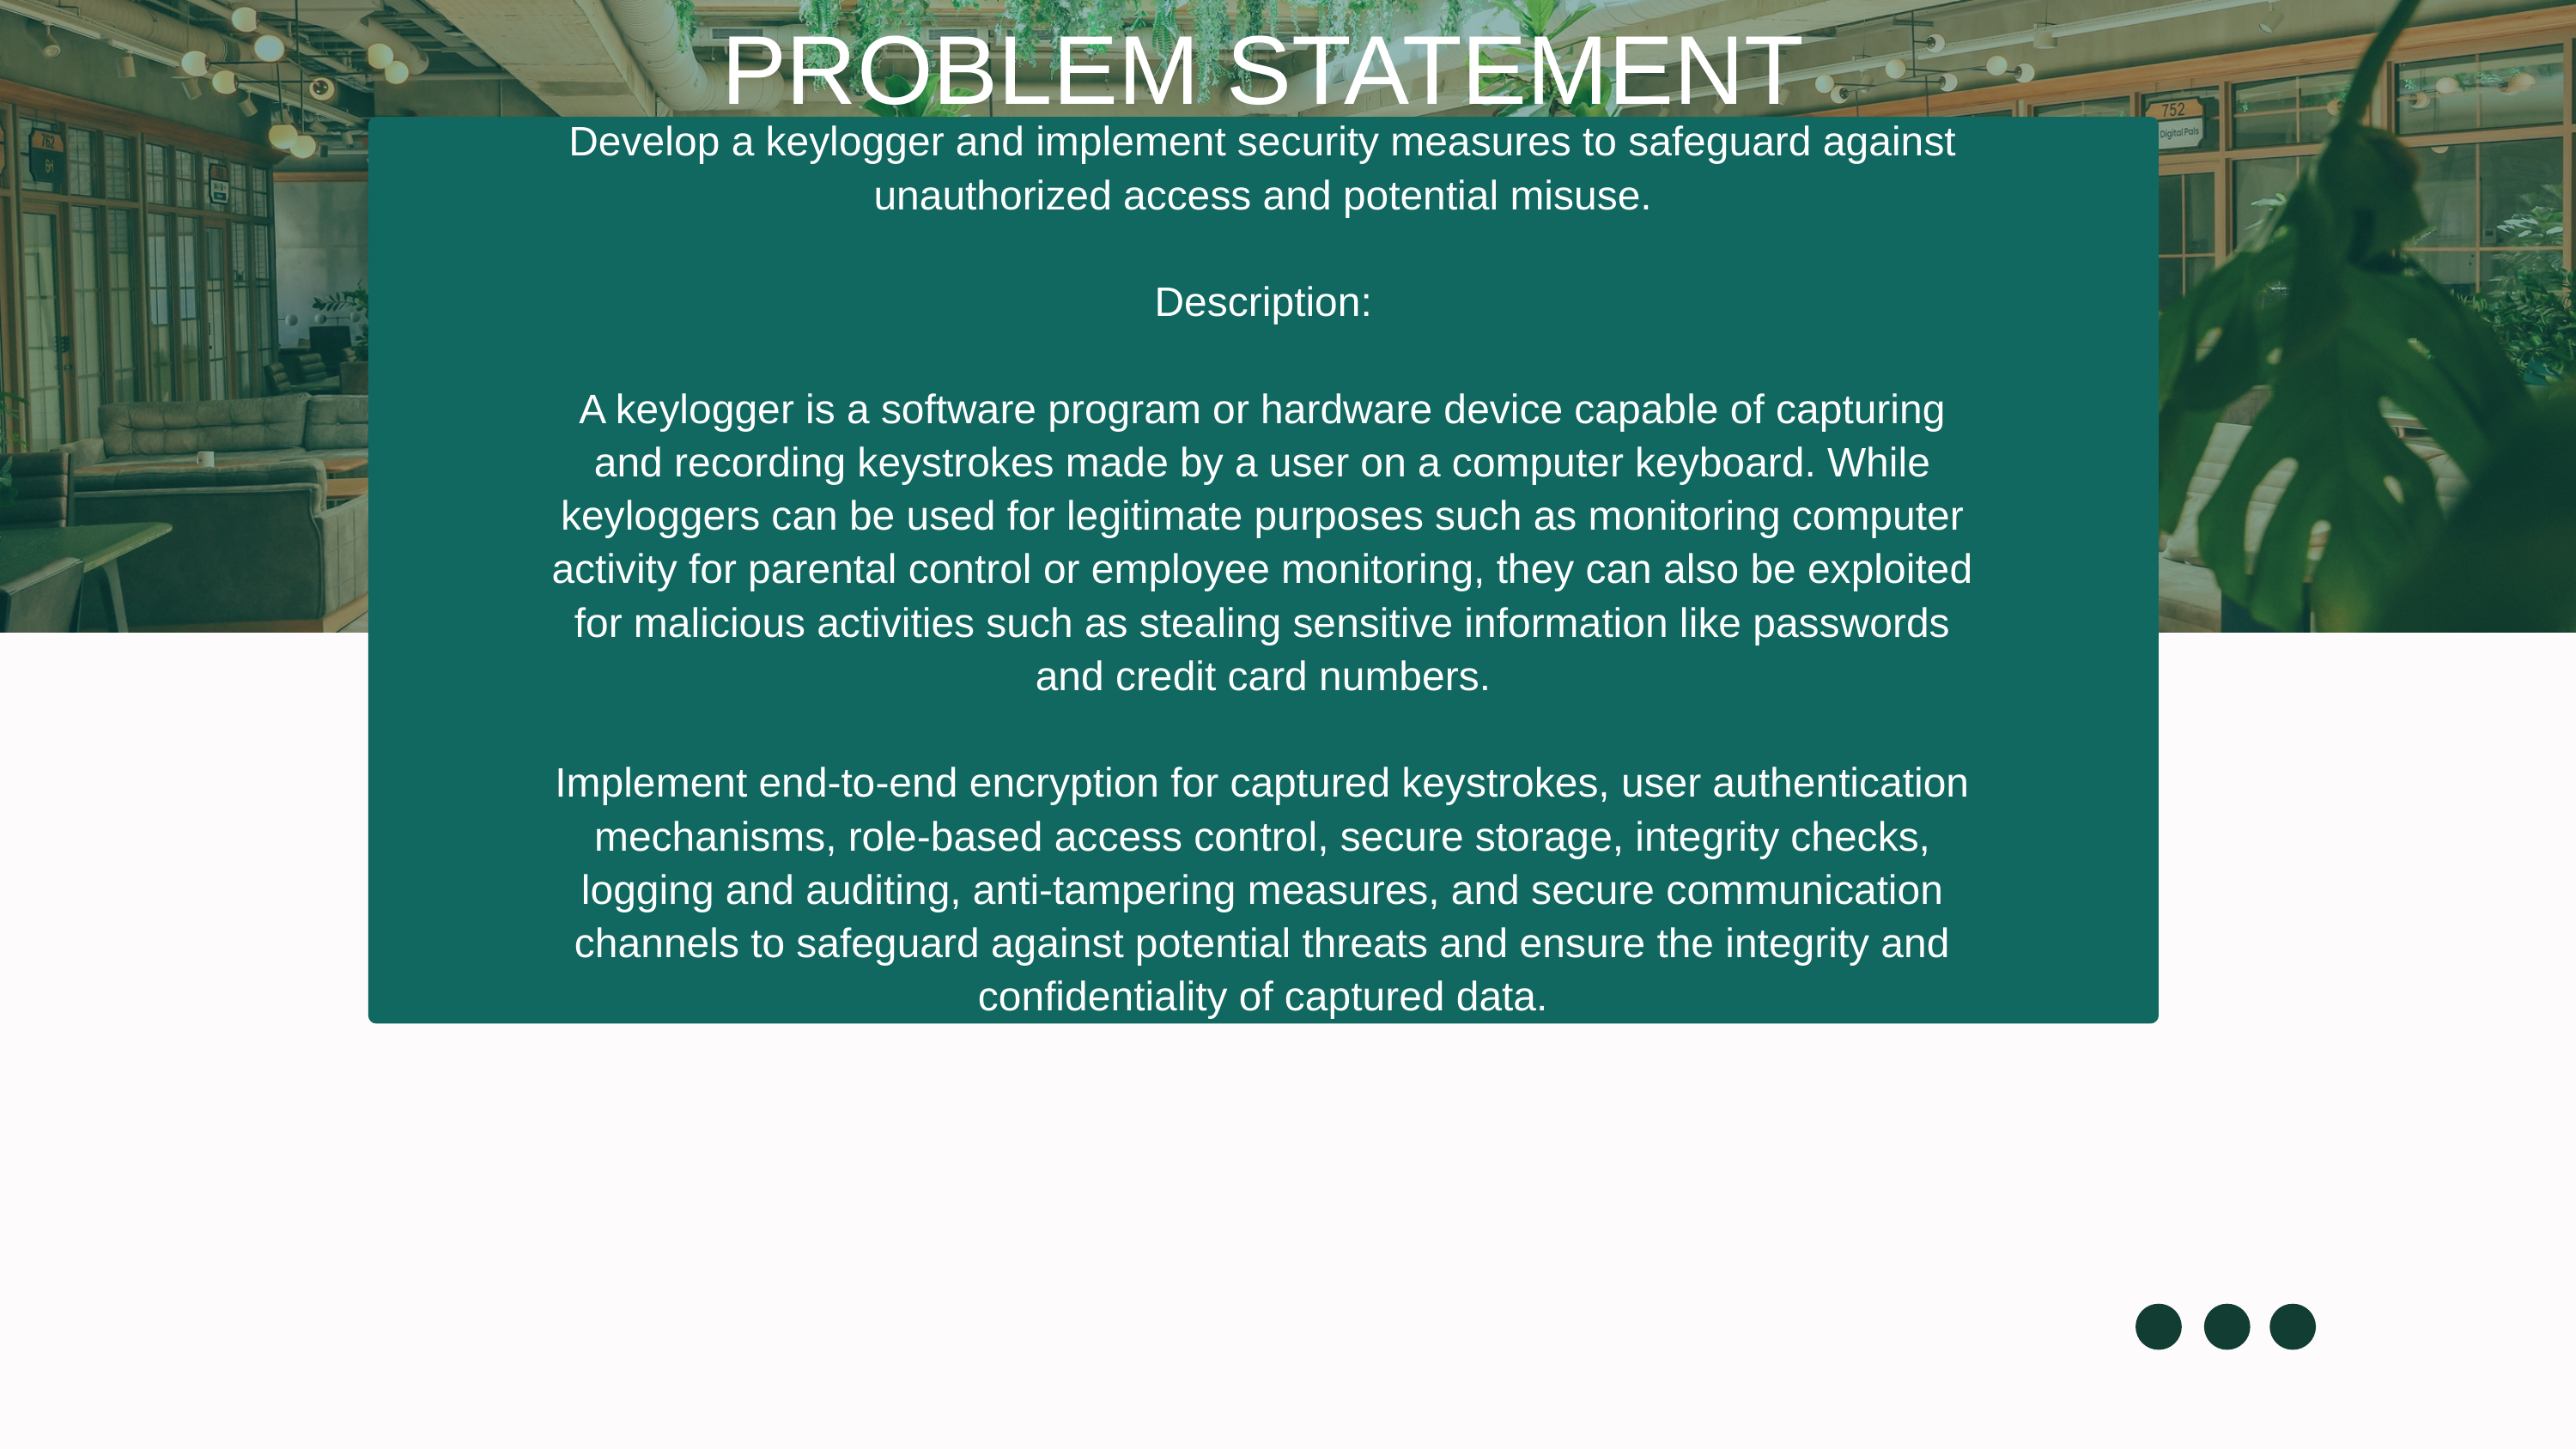

PROBLEM STATEMENT

Develop a keylogger and implement security measures to safeguard against
unauthorized access and potential misuse.

Description:

A keylogger is a software program or hardware device capable of capturing
and recording keystrokes made by a user on a computer keyboard. While
keyloggers can be used for legitimate purposes such as monitoring computer
activity for parental control or employee monitoring, they can also be exploited
for malicious activities such as stealing sensitive information like passwords
and credit card numbers.

Implement end-to-end encryption for captured keystrokes, user authentication
mechanisms, role-based access control, secure storage, integrity checks,
logging and auditing, anti-tampering measures, and secure communication
channels to safeguard against potential threats and ensure the integrity and
confidentiality of captured data.